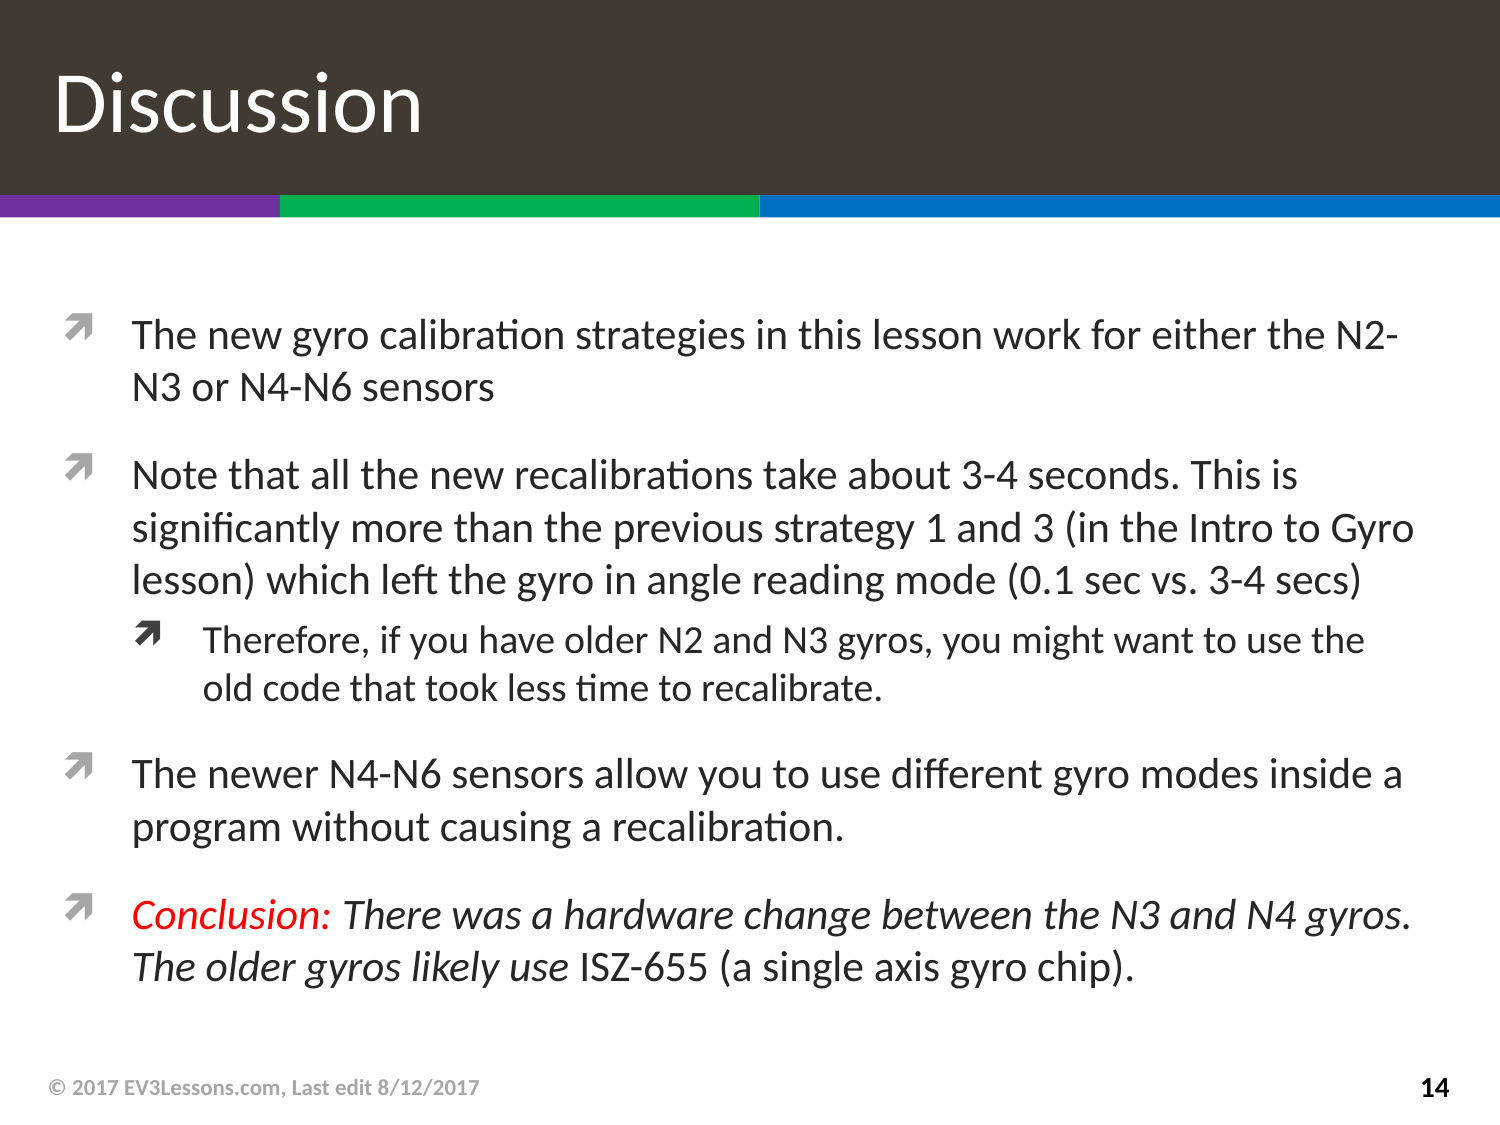

# Discussion
The new gyro calibration strategies in this lesson work for either the N2-N3 or N4-N6 sensors
Note that all the new recalibrations take about 3-4 seconds. This is significantly more than the previous strategy 1 and 3 (in the Intro to Gyro lesson) which left the gyro in angle reading mode (0.1 sec vs. 3-4 secs)
Therefore, if you have older N2 and N3 gyros, you might want to use the old code that took less time to recalibrate.
The newer N4-N6 sensors allow you to use different gyro modes inside a program without causing a recalibration.
Conclusion: There was a hardware change between the N3 and N4 gyros. The older gyros likely use ISZ-655 (a single axis gyro chip).
© 2017 EV3Lessons.com, Last edit 8/12/2017
14